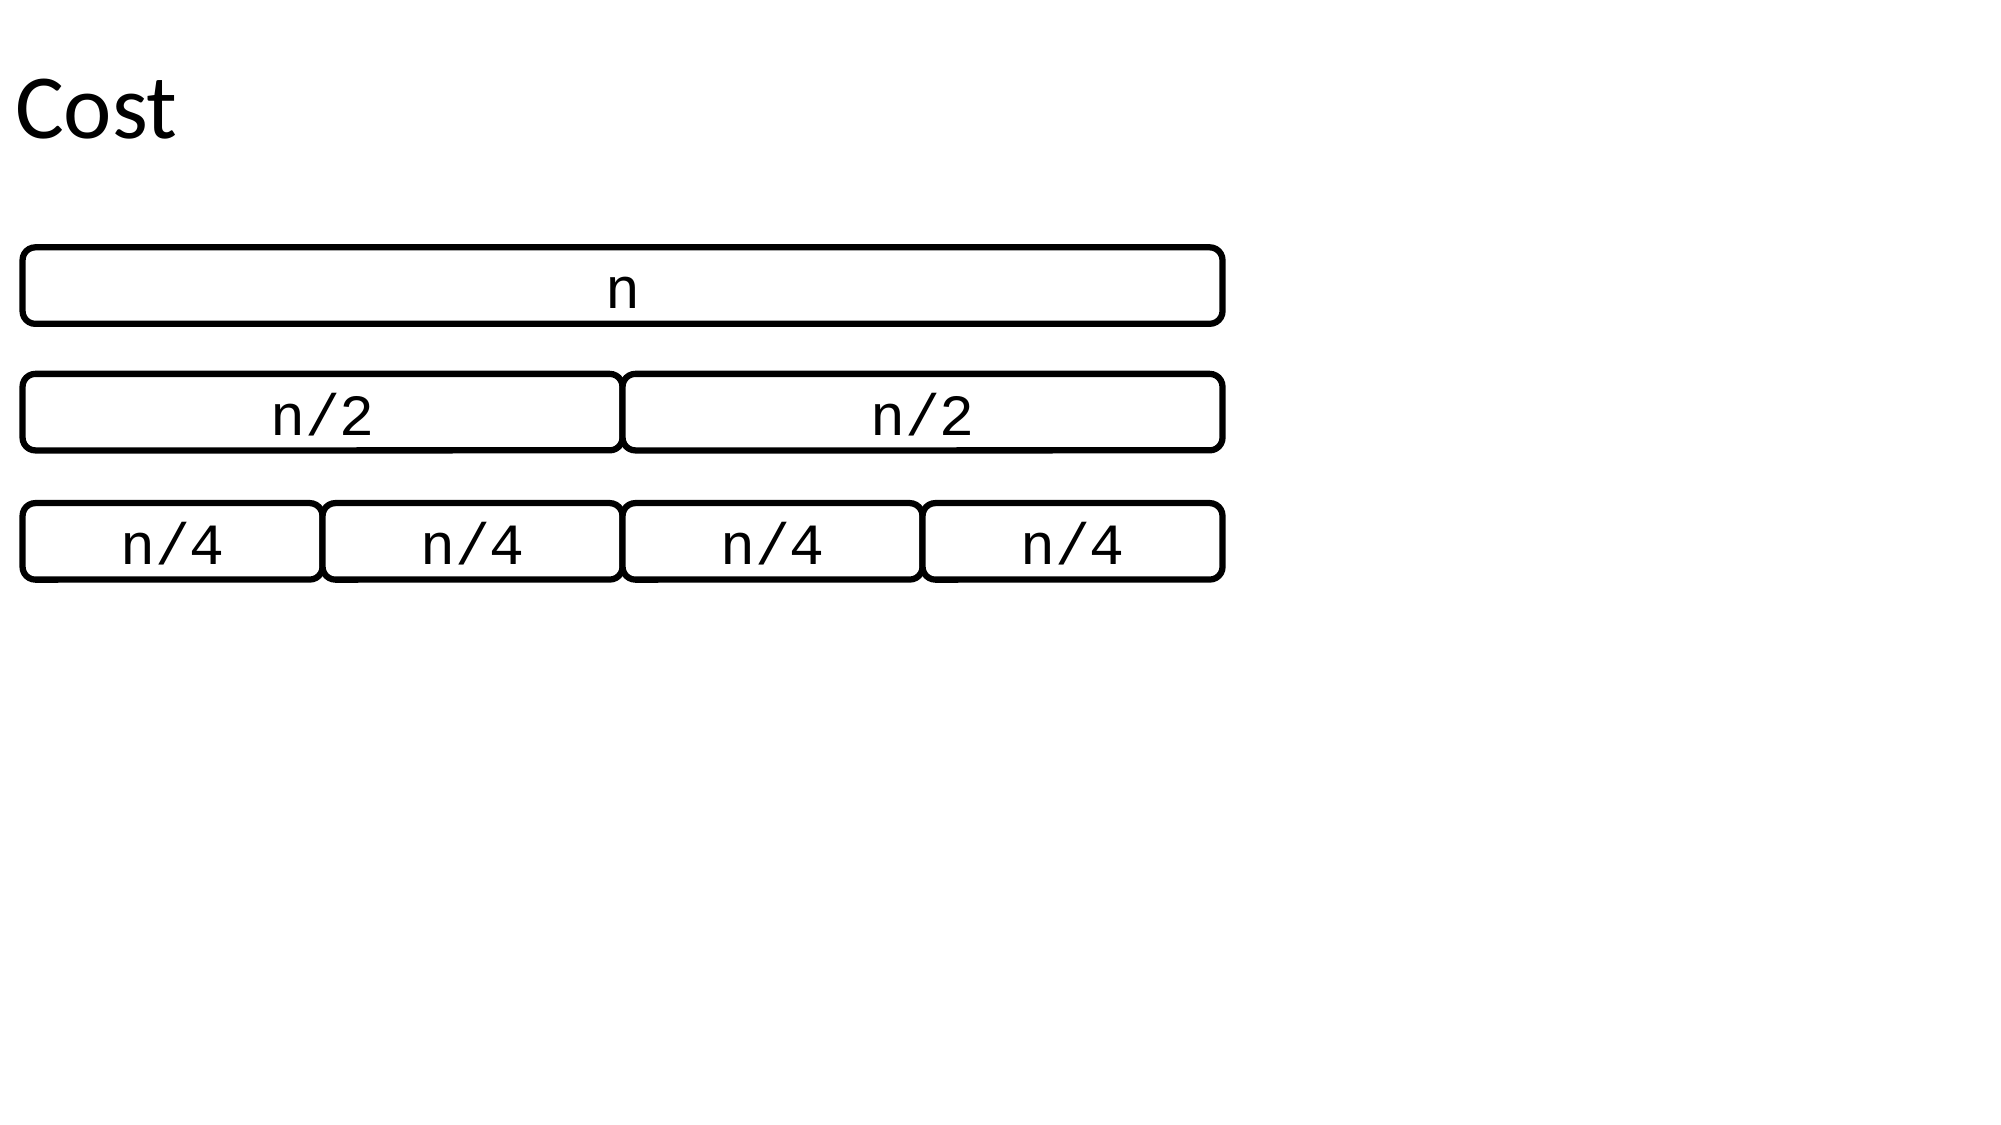

# Cost
n
n/2
n/2
n/4
n/4
n/4
n/4